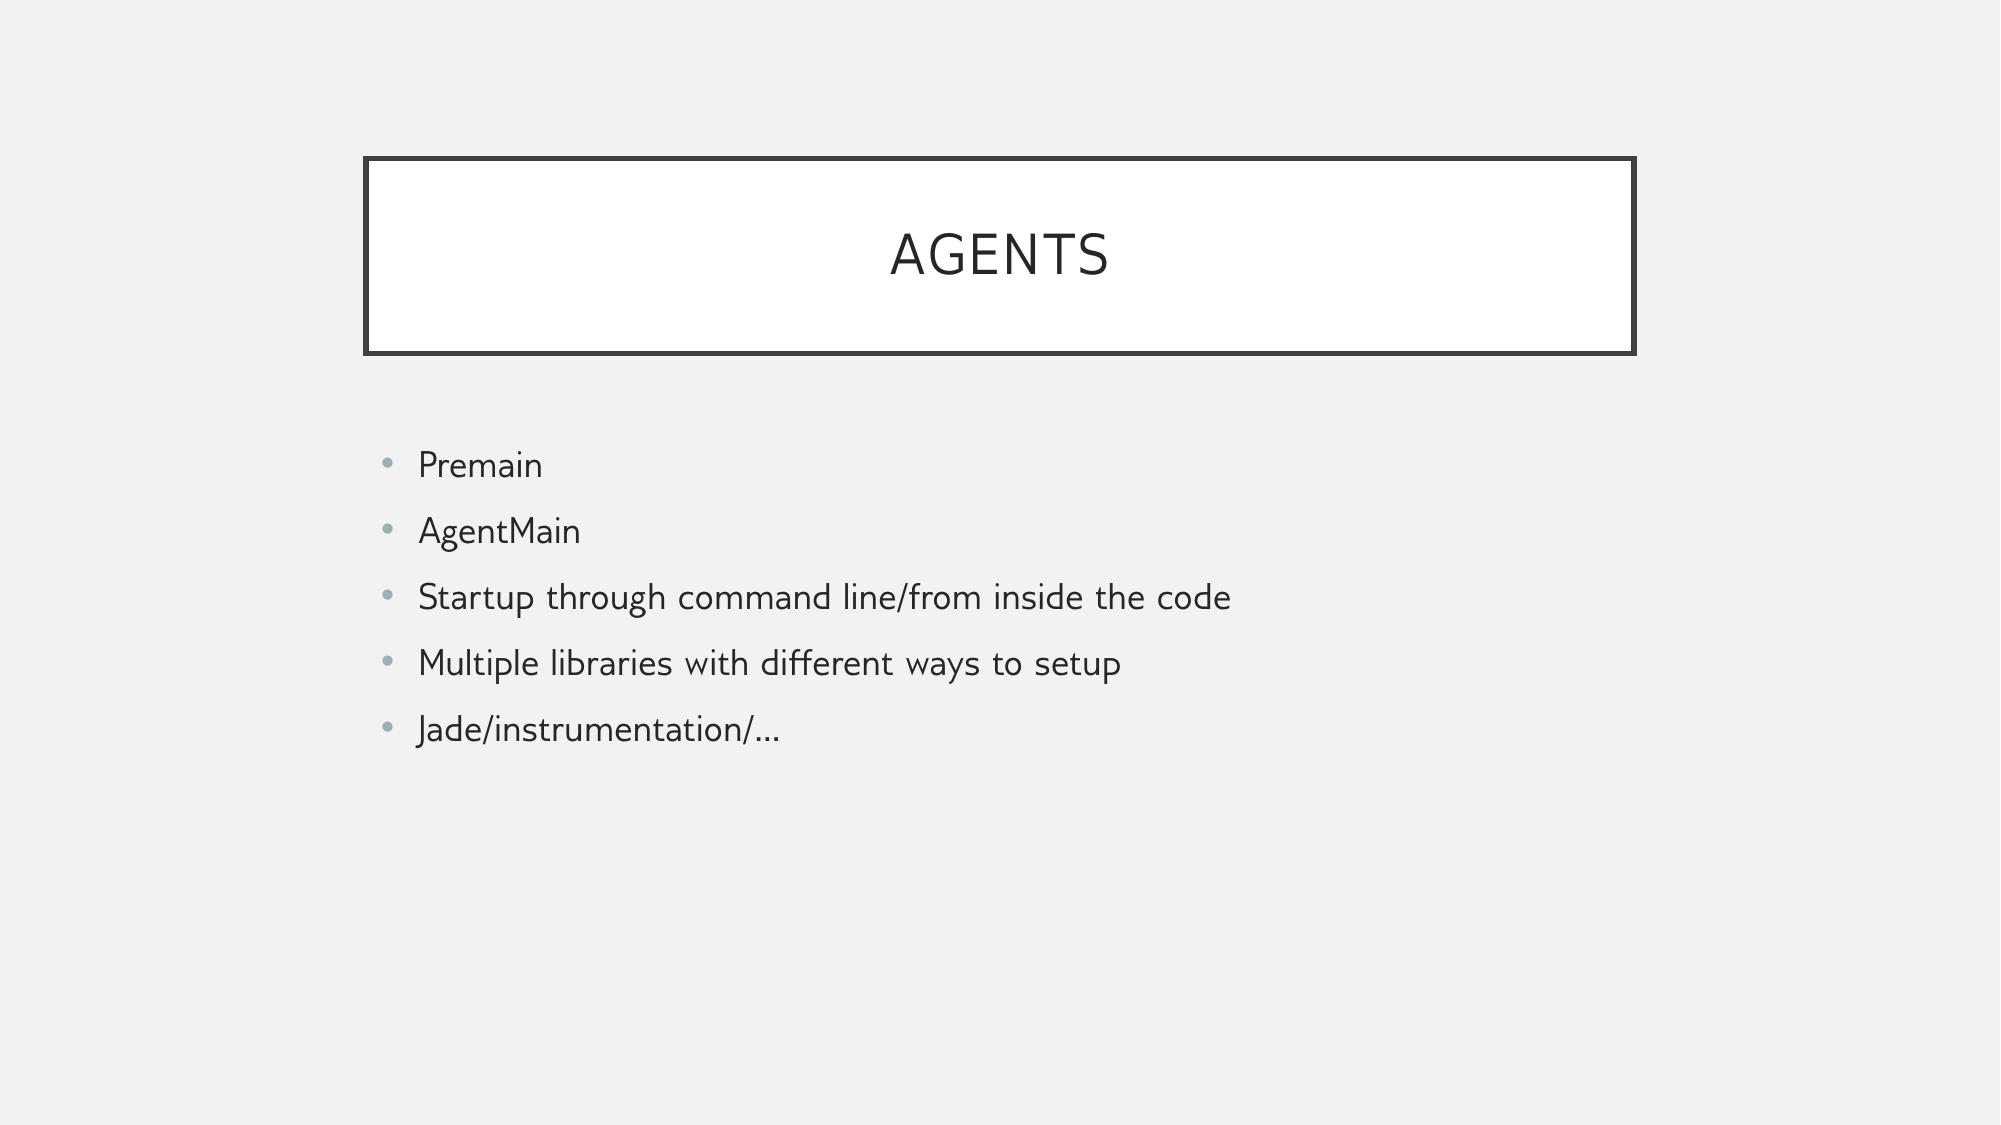

# agents
Premain
AgentMain
Startup through command line/from inside the code
Multiple libraries with different ways to setup
Jade/instrumentation/…